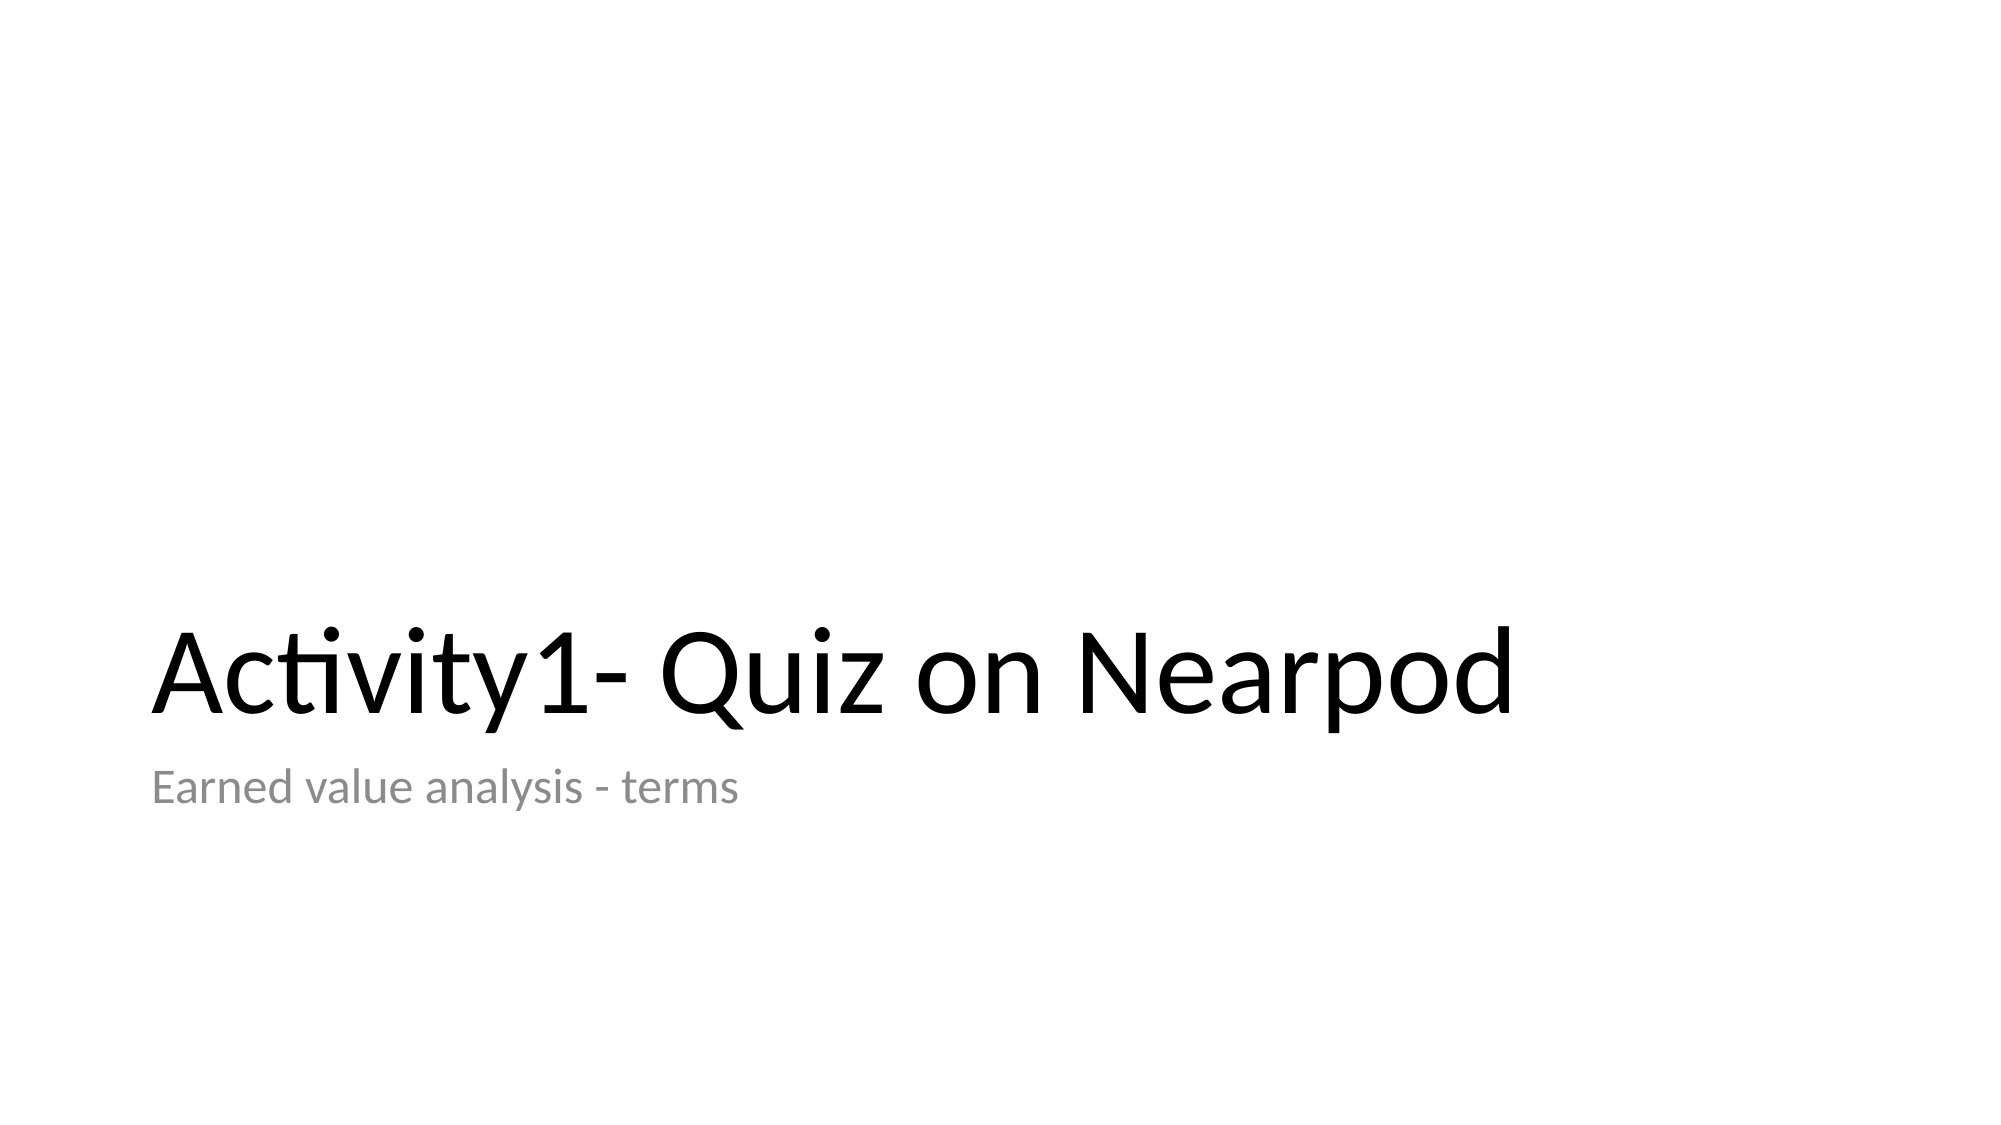

# Activity1- Quiz on Nearpod
Earned value analysis - terms
12/13/20
494